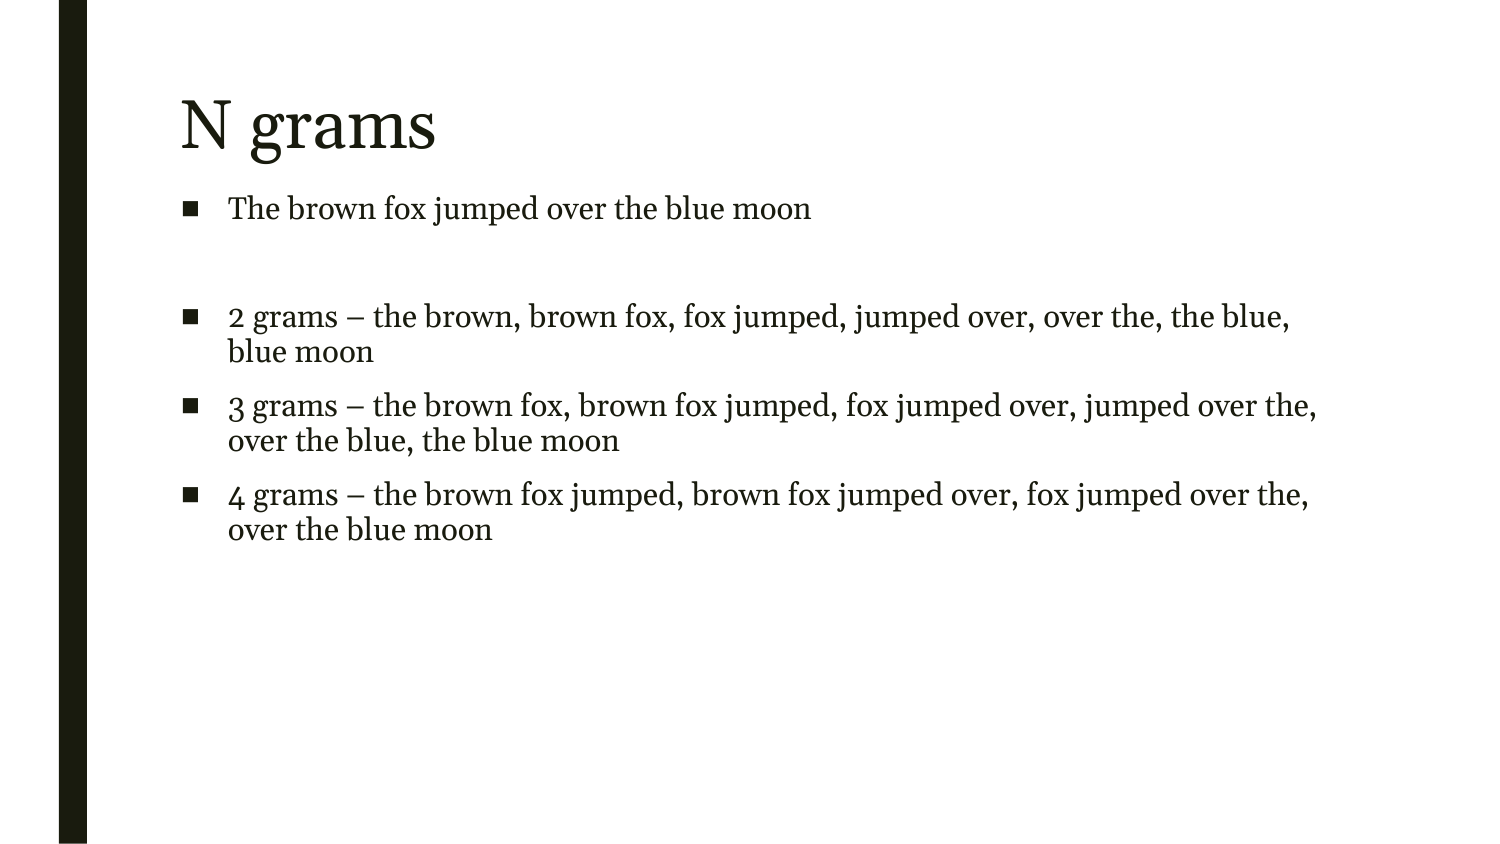

# N grams
The brown fox jumped over the blue moon

2 grams – the brown, brown fox, fox jumped, jumped over, over the, the blue, blue moon
3 grams – the brown fox, brown fox jumped, fox jumped over, jumped over the, over the blue, the blue moon
4 grams – the brown fox jumped, brown fox jumped over, fox jumped over the, over the blue moon